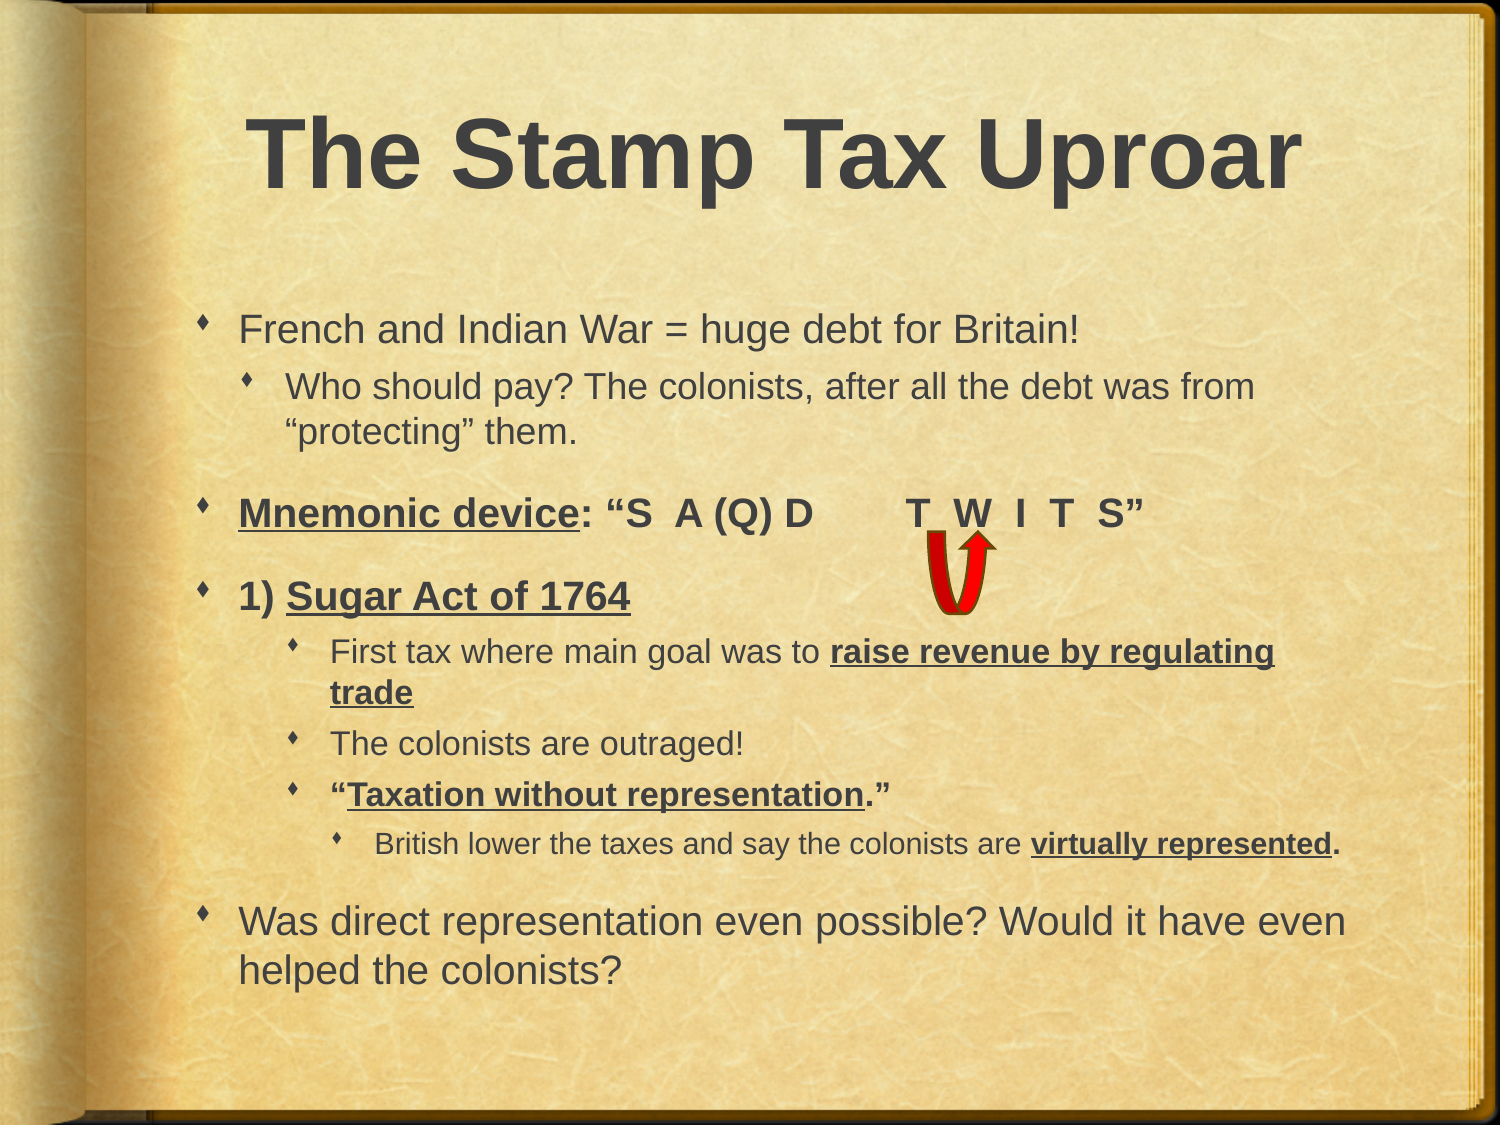

# The Stamp Tax Uproar
French and Indian War = huge debt for Britain!
Who should pay? The colonists, after all the debt was from “protecting” them.
Mnemonic device: “S  A (Q) D        T  W  I  T  S”
1) Sugar Act of 1764
First tax where main goal was to raise revenue by regulating trade
The colonists are outraged!
“Taxation without representation.”
British lower the taxes and say the colonists are virtually represented.
Was direct representation even possible? Would it have even helped the colonists?